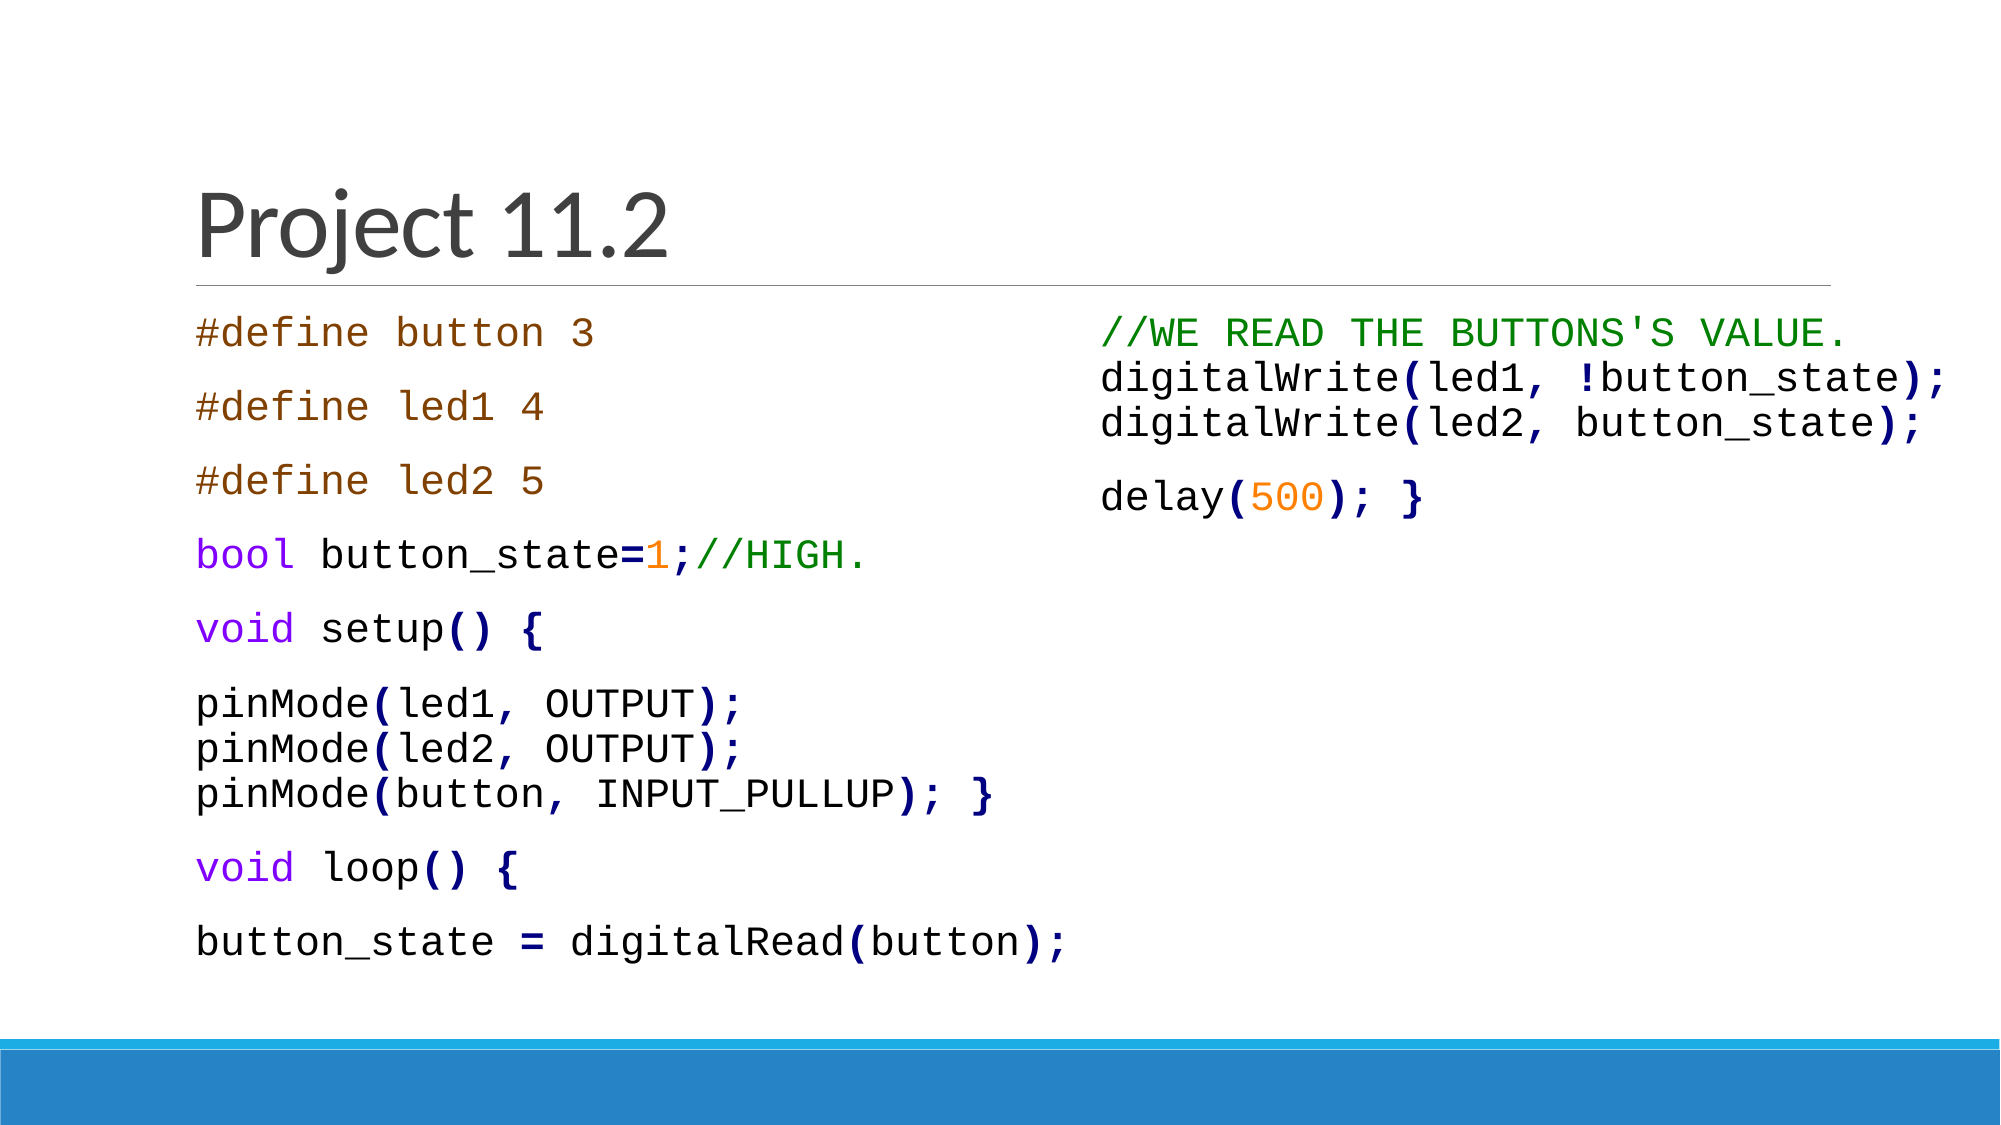

# Project 11.2
#define button 3
#define led1 4
#define led2 5
bool button_state=1;//HIGH.
void setup() {
pinMode(led1, OUTPUT); pinMode(led2, OUTPUT); pinMode(button, INPUT_PULLUP); }
void loop() {
button_state = digitalRead(button);
//WE READ THE BUTTONS'S VALUE. digitalWrite(led1, !button_state); digitalWrite(led2, button_state);
delay(500); }